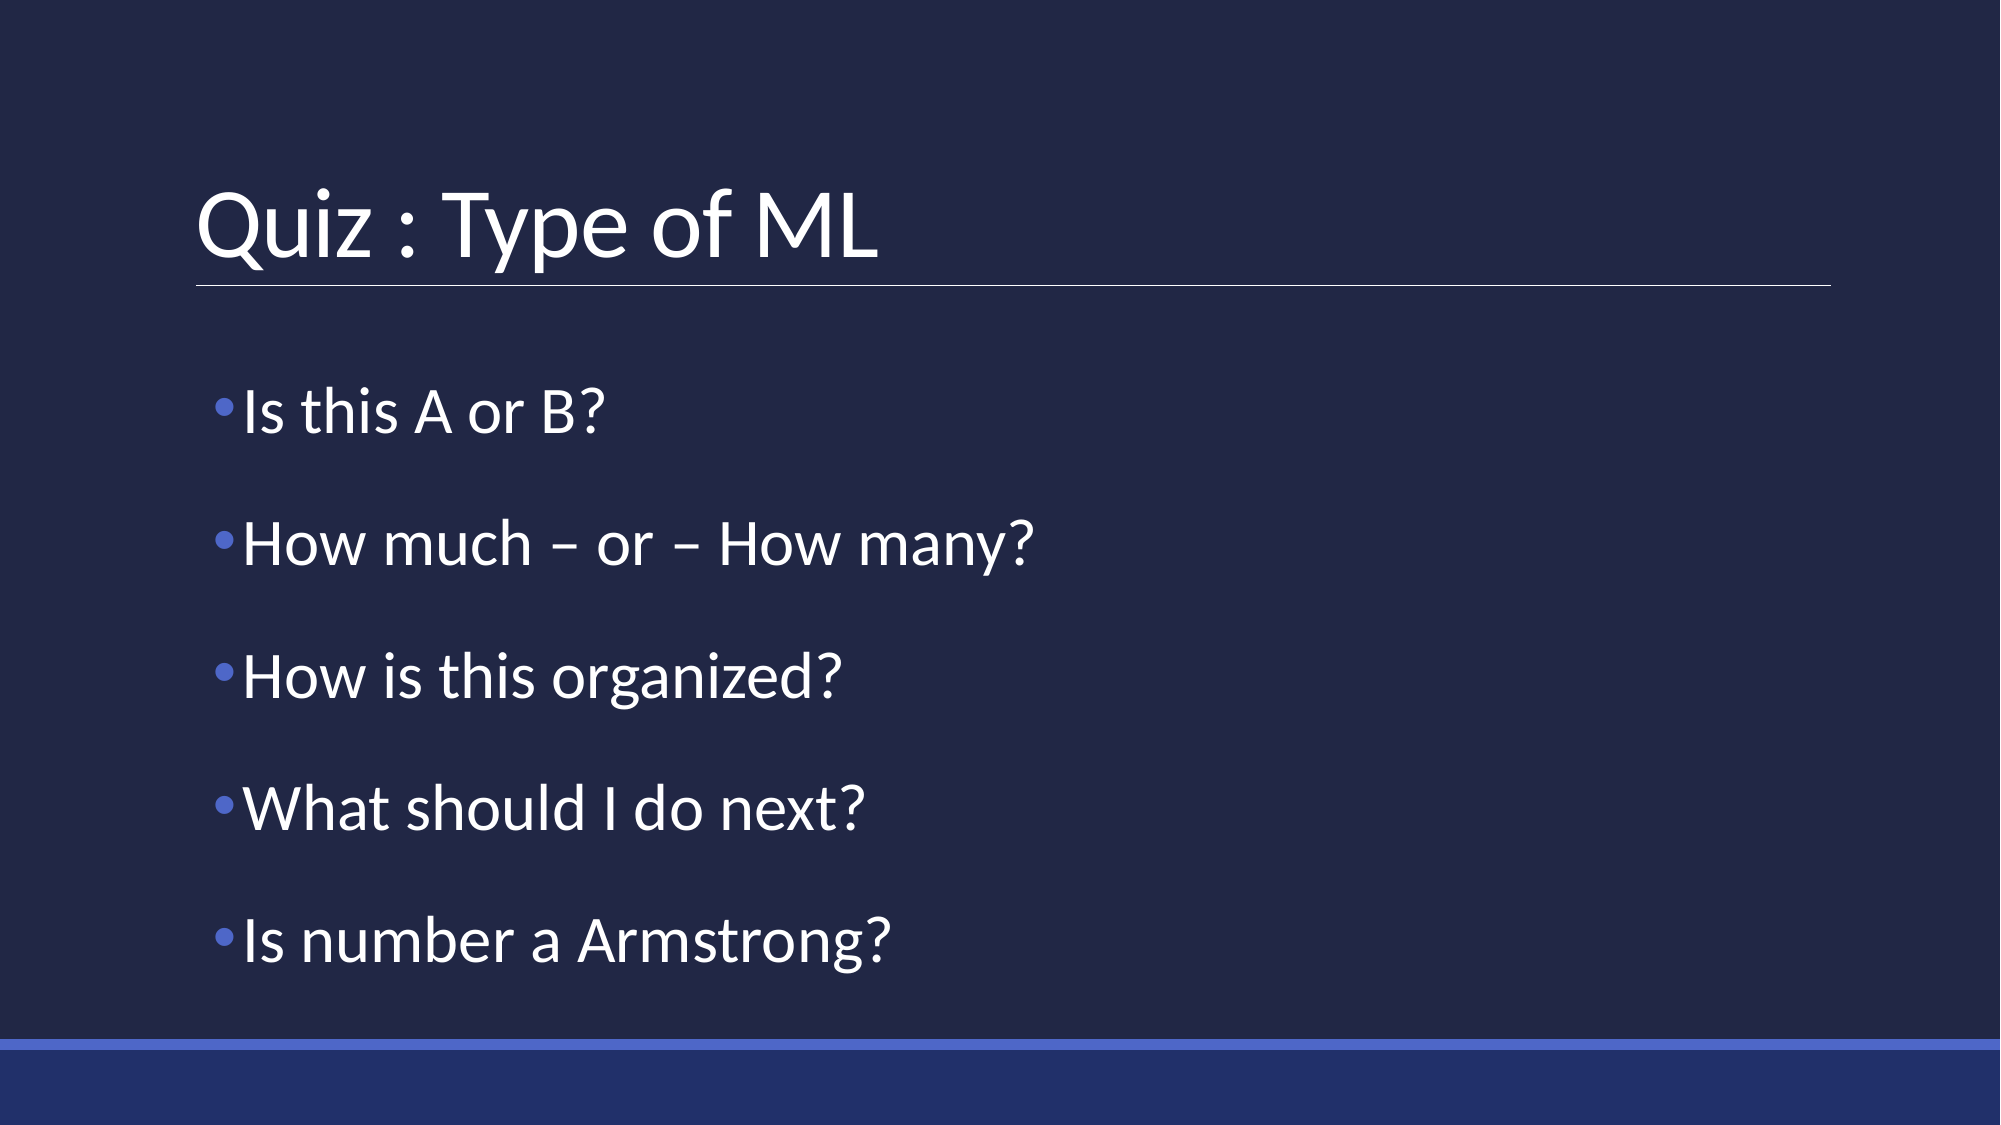

# Quiz : Type of ML
Is this A or B?
How much – or – How many?
How is this organized?
What should I do next?
Is number a Armstrong?